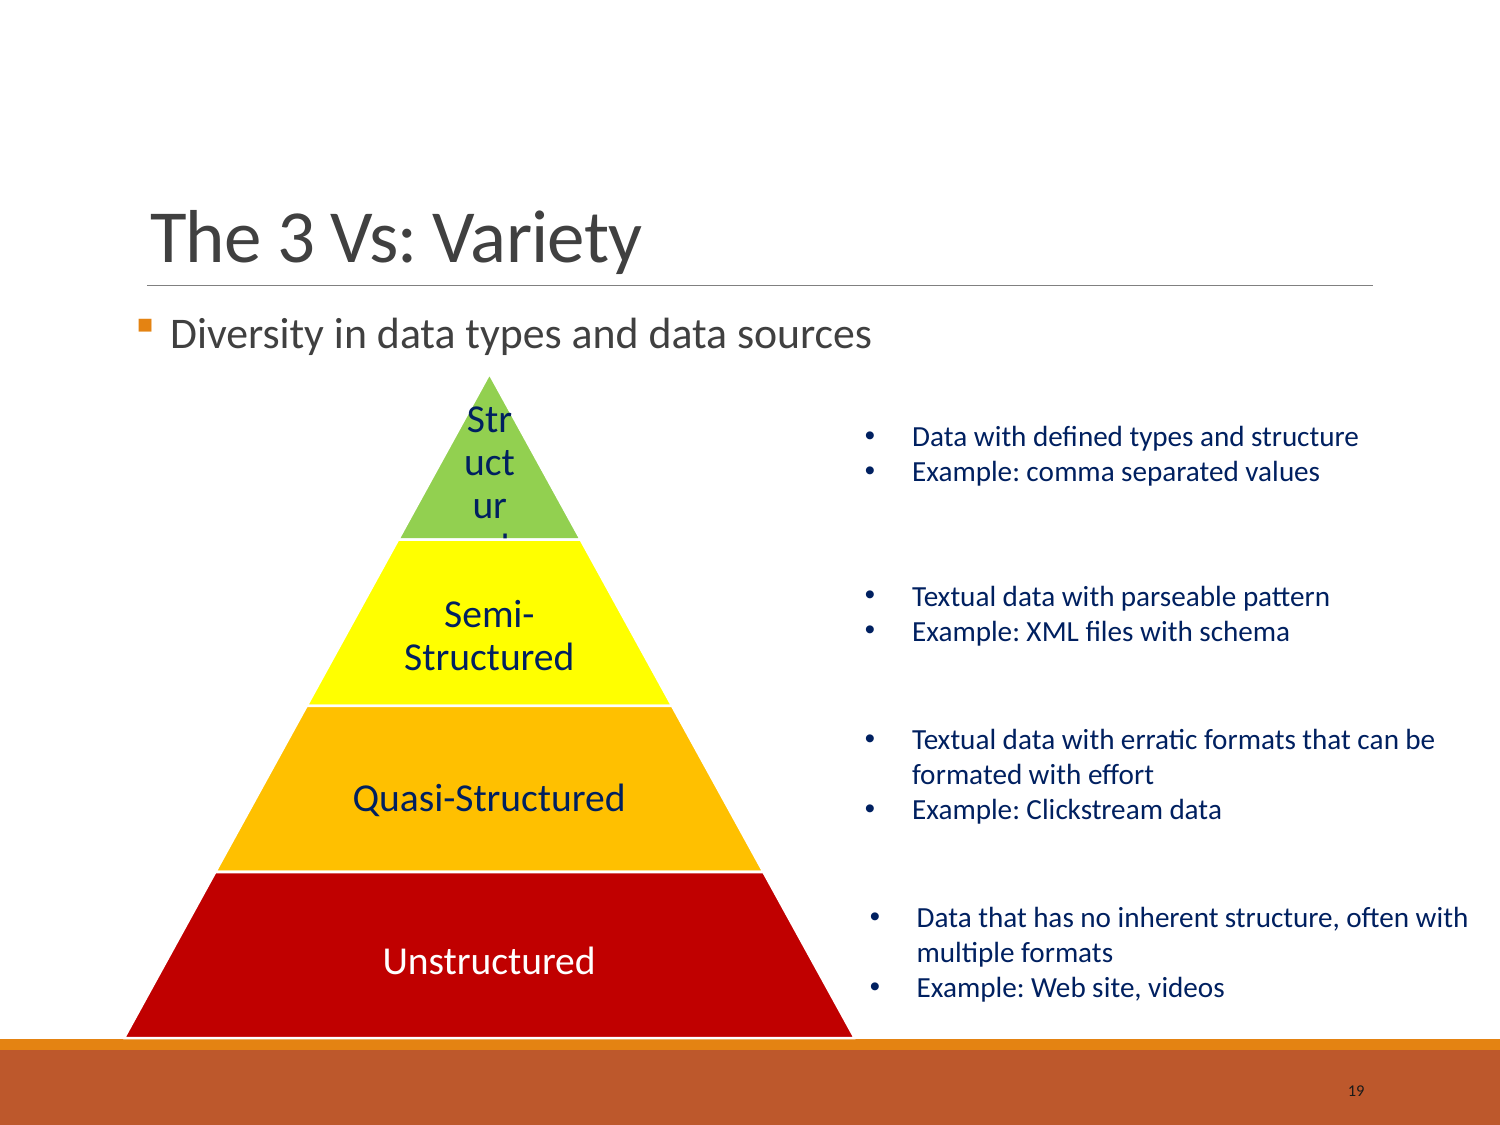

# The 3 Vs: Variety
Diversity in data types and data sources
Structured
Semi-Structured
Quasi-Structured
Unstructured
Data with defined types and structure
Example: comma separated values
Textual data with parseable pattern
Example: XML files with schema
Textual data with erratic formats that can be formated with effort
Example: Clickstream data
Data that has no inherent structure, often with multiple formats
Example: Web site, videos
19